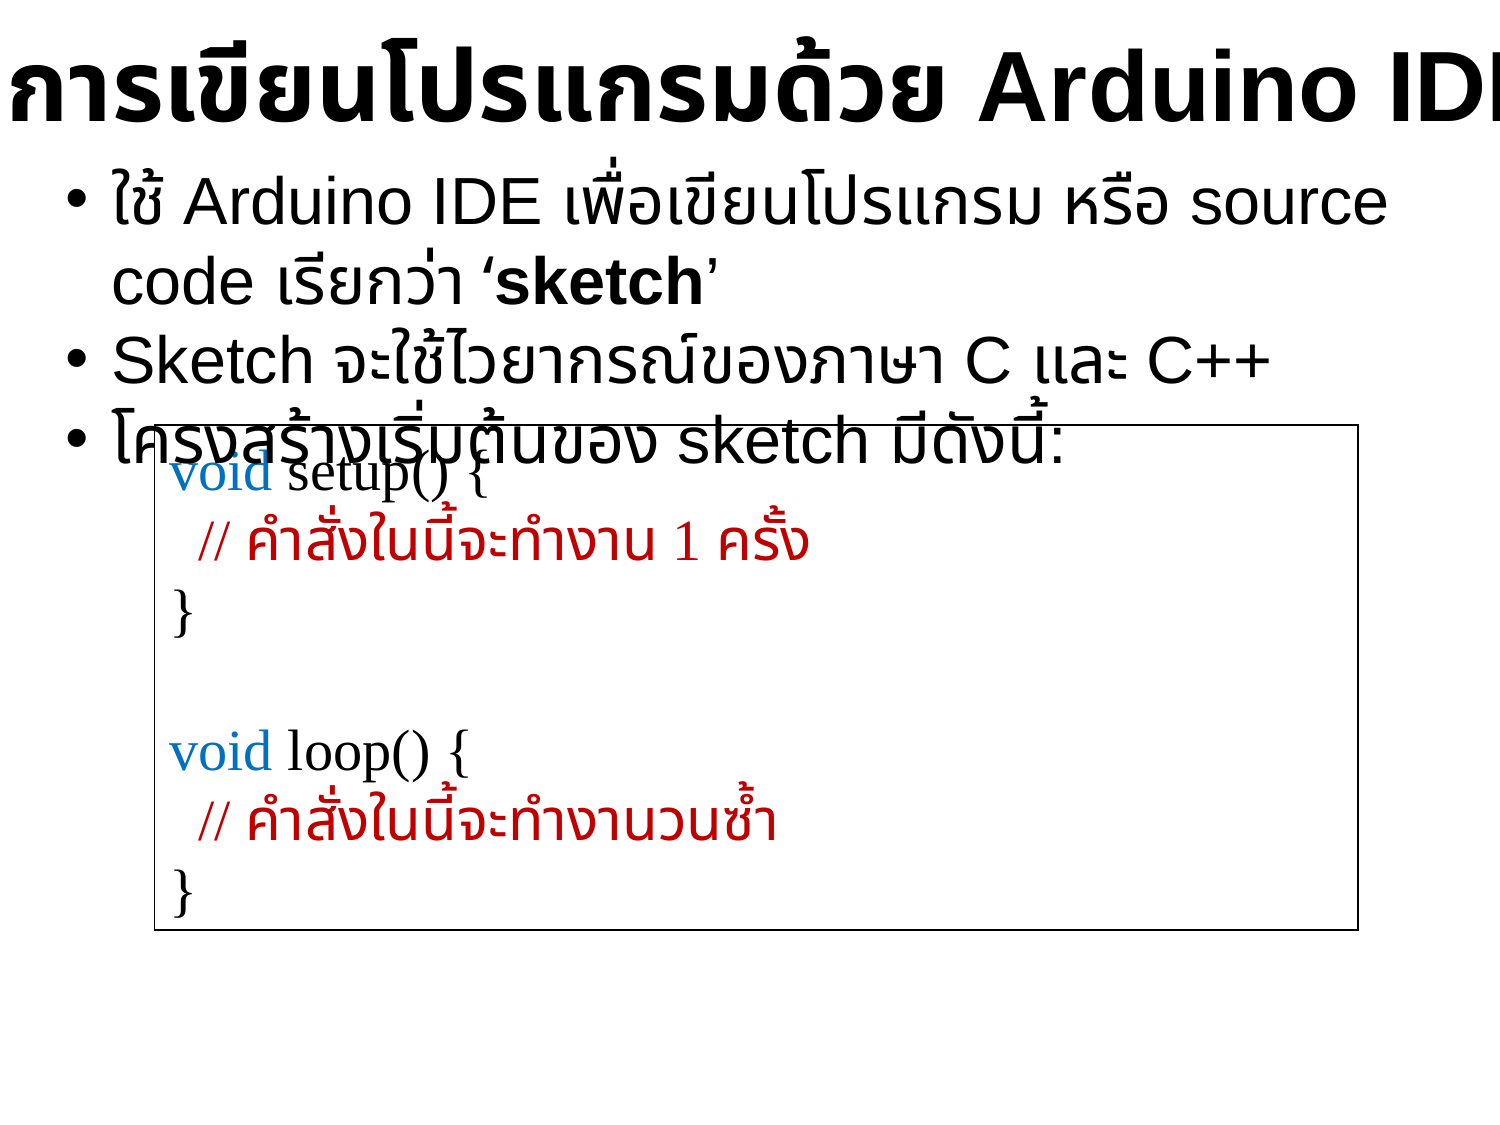

การเขียนโปรแกรมด้วย Arduino IDE
ใช้ Arduino IDE เพื่อเขียนโปรแกรม หรือ source code เรียกว่า ‘sketch’
Sketch จะใช้ไวยากรณ์ของภาษา C และ C++
โครงสร้างเริ่มต้นของ sketch มีดังนี้:

void setup() {
  // คำสั่งในนี้จะทำงาน 1 ครั้ง
}

void loop() {
  // คำสั่งในนี้จะทำงานวนซ้ำ
}